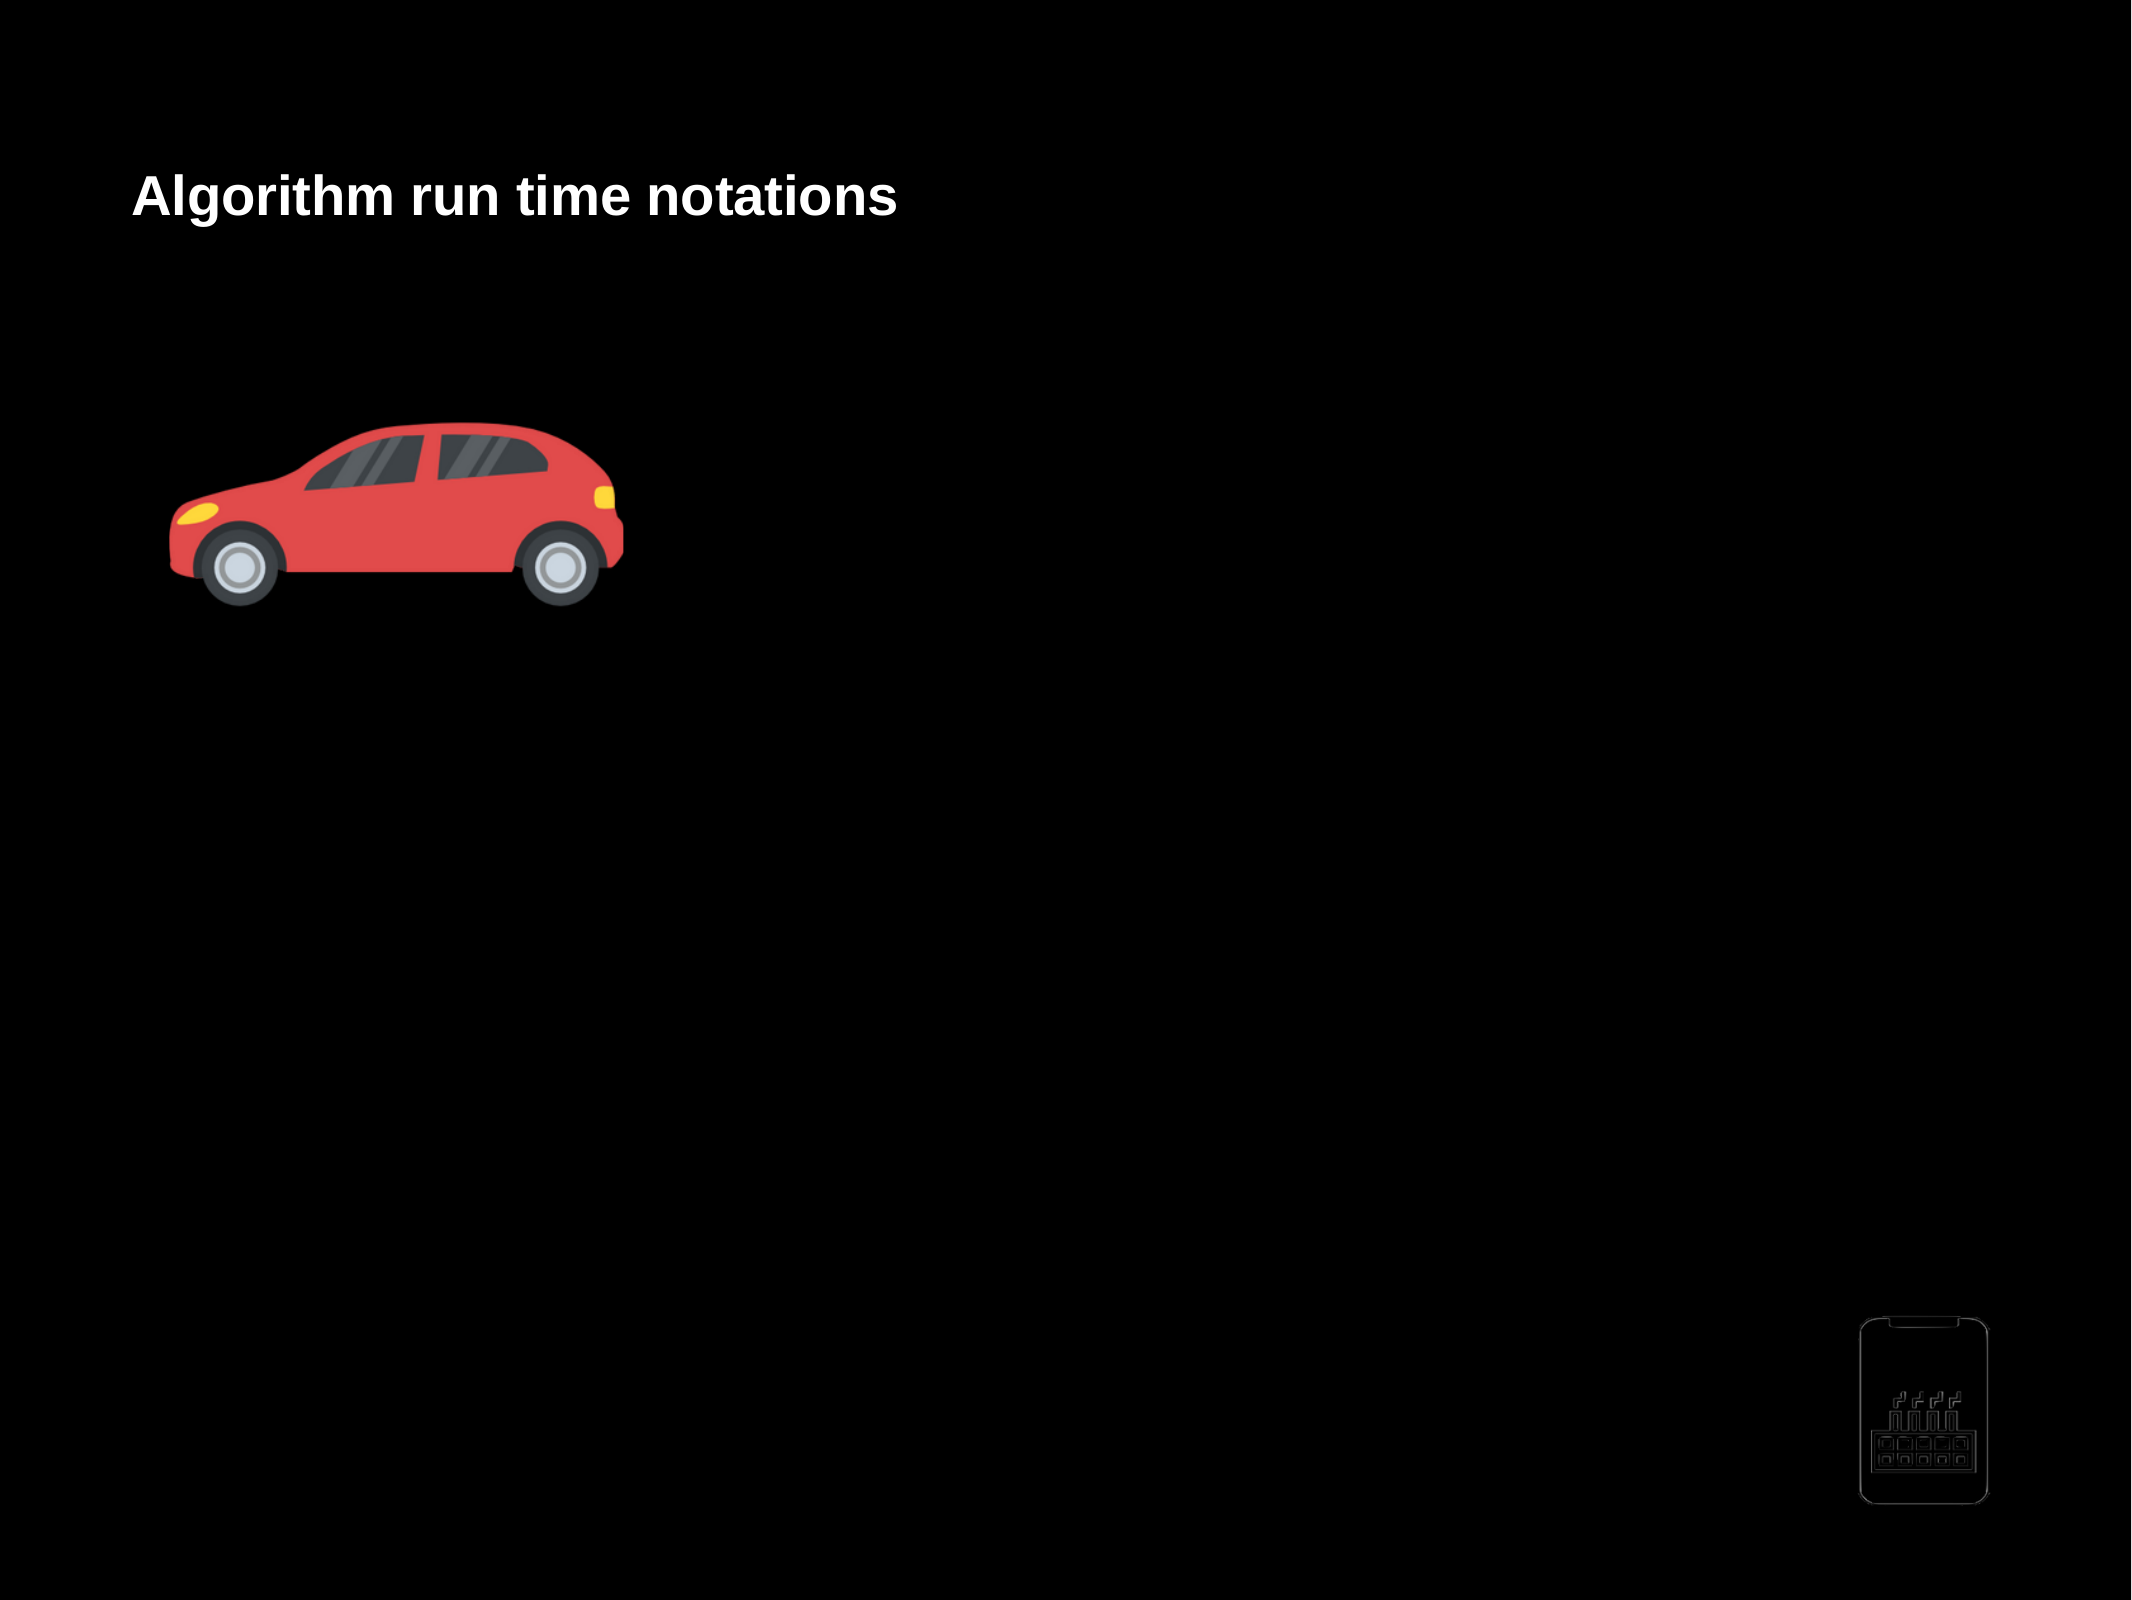

Algorithm run time notations

-City traﬃc - 20 liters -Highway - 10 liters -Mixed condition - 15 liters

AppMillers
www.appmillers.com